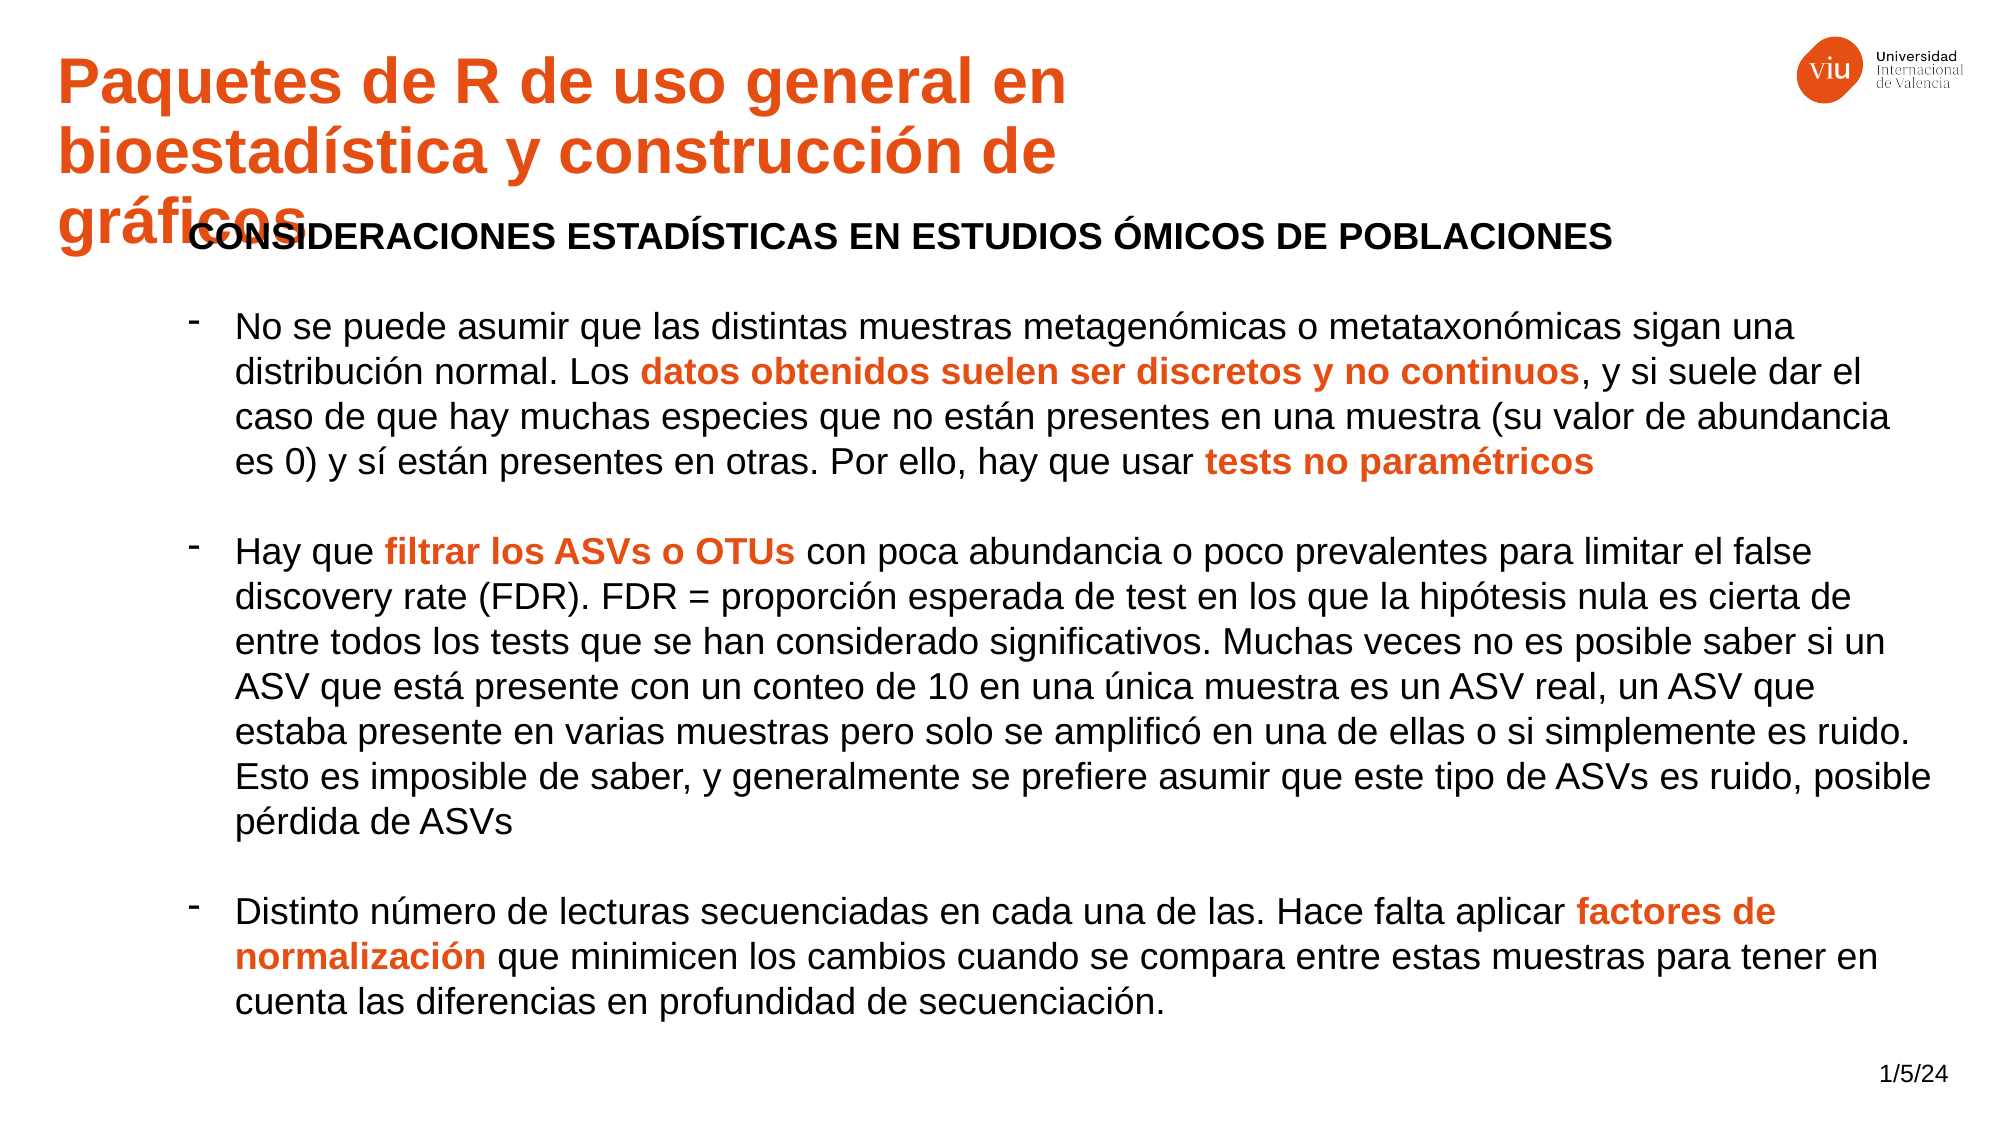

Paquetes de R de uso general en bioestadística y construcción de gráficos
CONSIDERACIONES ESTADÍSTICAS EN ESTUDIOS ÓMICOS DE POBLACIONES

No se puede asumir que las distintas muestras metagenómicas o metataxonómicas sigan una distribución normal. Los datos obtenidos suelen ser discretos y no continuos, y si suele dar el caso de que hay muchas especies que no están presentes en una muestra (su valor de abundancia es 0) y sí están presentes en otras. Por ello, hay que usar tests no paramétricos

Hay que filtrar los ASVs o OTUs con poca abundancia o poco prevalentes para limitar el false discovery rate (FDR). FDR = proporción esperada de test en los que la hipótesis nula es cierta de entre todos los tests que se han considerado significativos. Muchas veces no es posible saber si un ASV que está presente con un conteo de 10 en una única muestra es un ASV real, un ASV que estaba presente en varias muestras pero solo se amplificó en una de ellas o si simplemente es ruido. Esto es imposible de saber, y generalmente se prefiere asumir que este tipo de ASVs es ruido, posible pérdida de ASVs

Distinto número de lecturas secuenciadas en cada una de las. Hace falta aplicar factores de normalización que minimicen los cambios cuando se compara entre estas muestras para tener en cuenta las diferencias en profundidad de secuenciación.